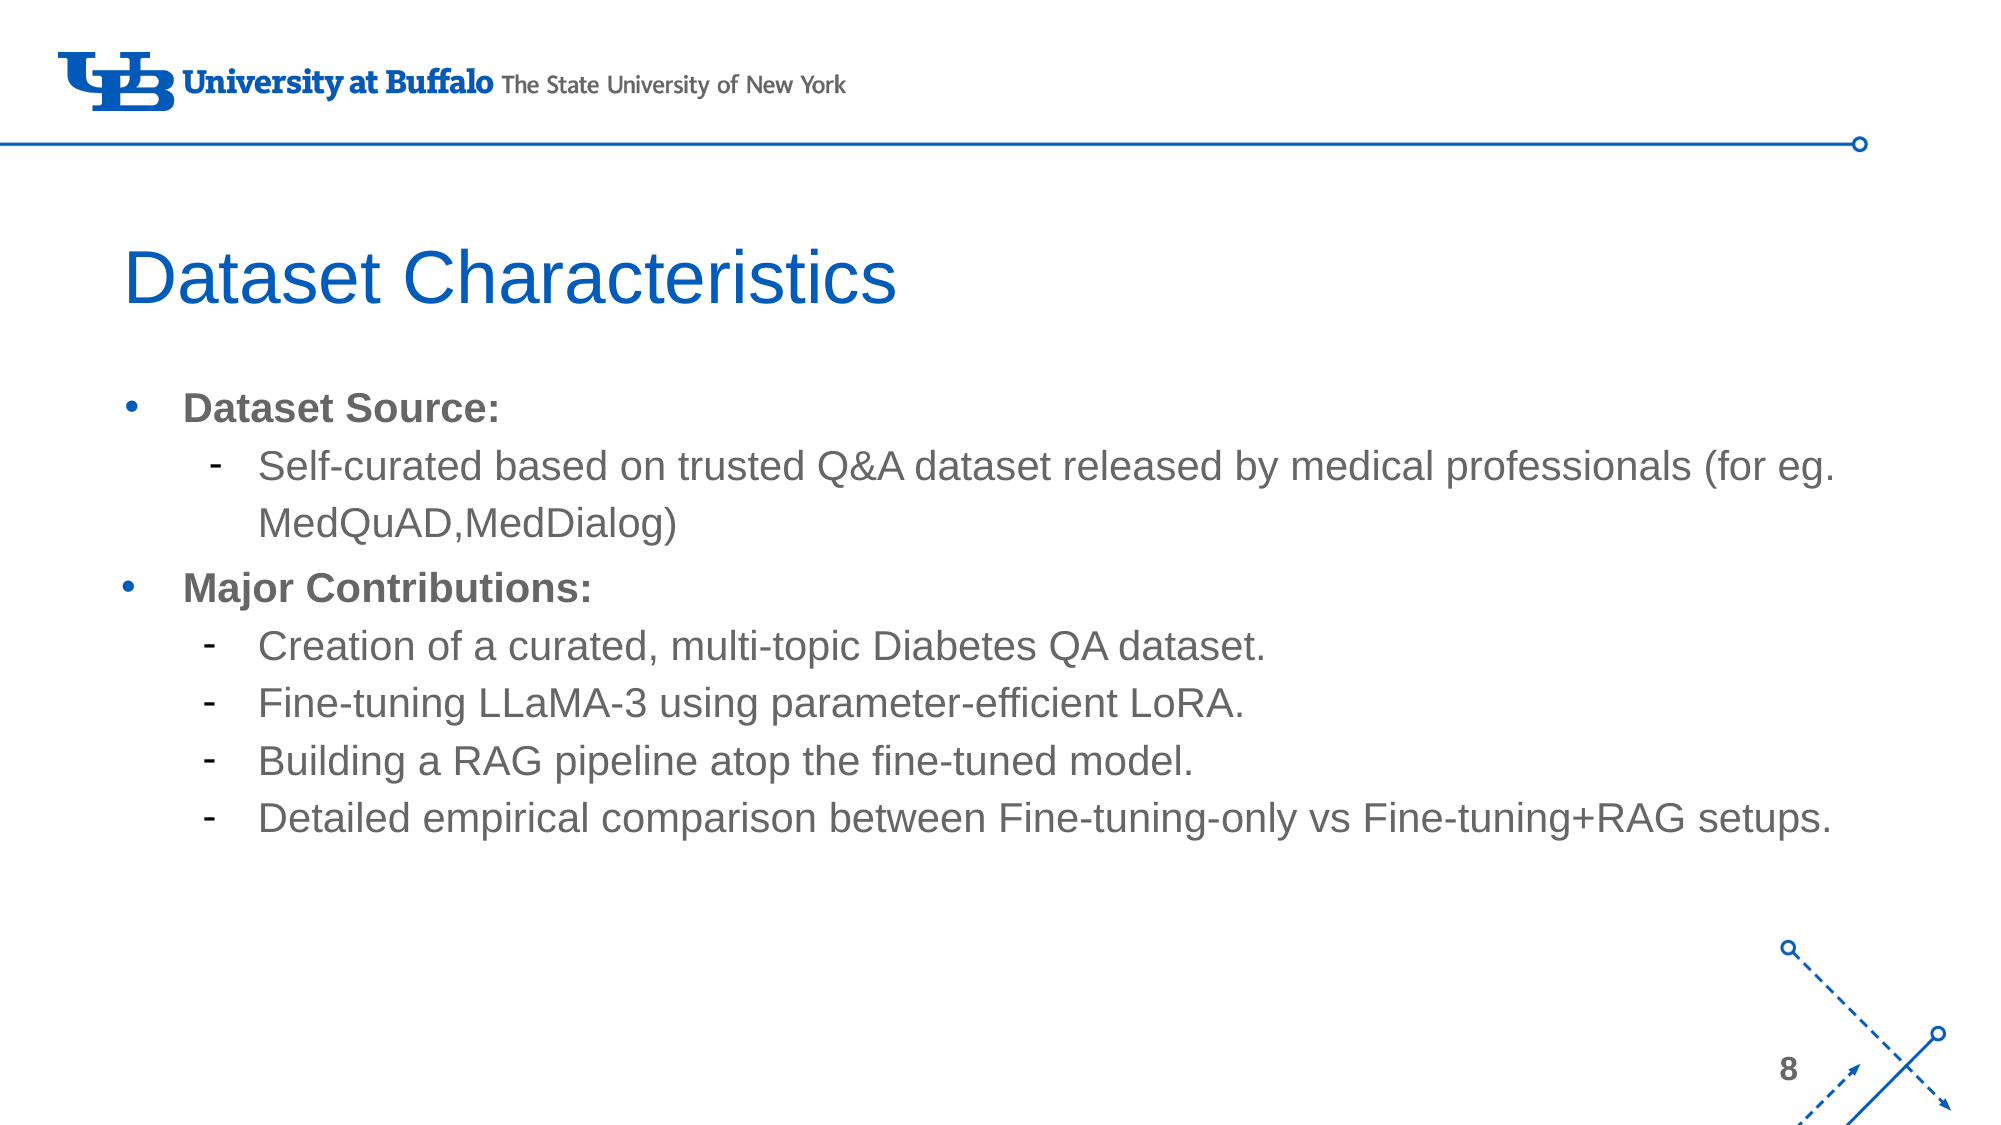

# Dataset Characteristics
Dataset Source:
Self-curated based on trusted Q&A dataset released by medical professionals (for eg. MedQuAD,MedDialog)
Major Contributions:
Creation of a curated, multi-topic Diabetes QA dataset.
Fine-tuning LLaMA-3 using parameter-efficient LoRA.
Building a RAG pipeline atop the fine-tuned model.
Detailed empirical comparison between Fine-tuning-only vs Fine-tuning+RAG setups.